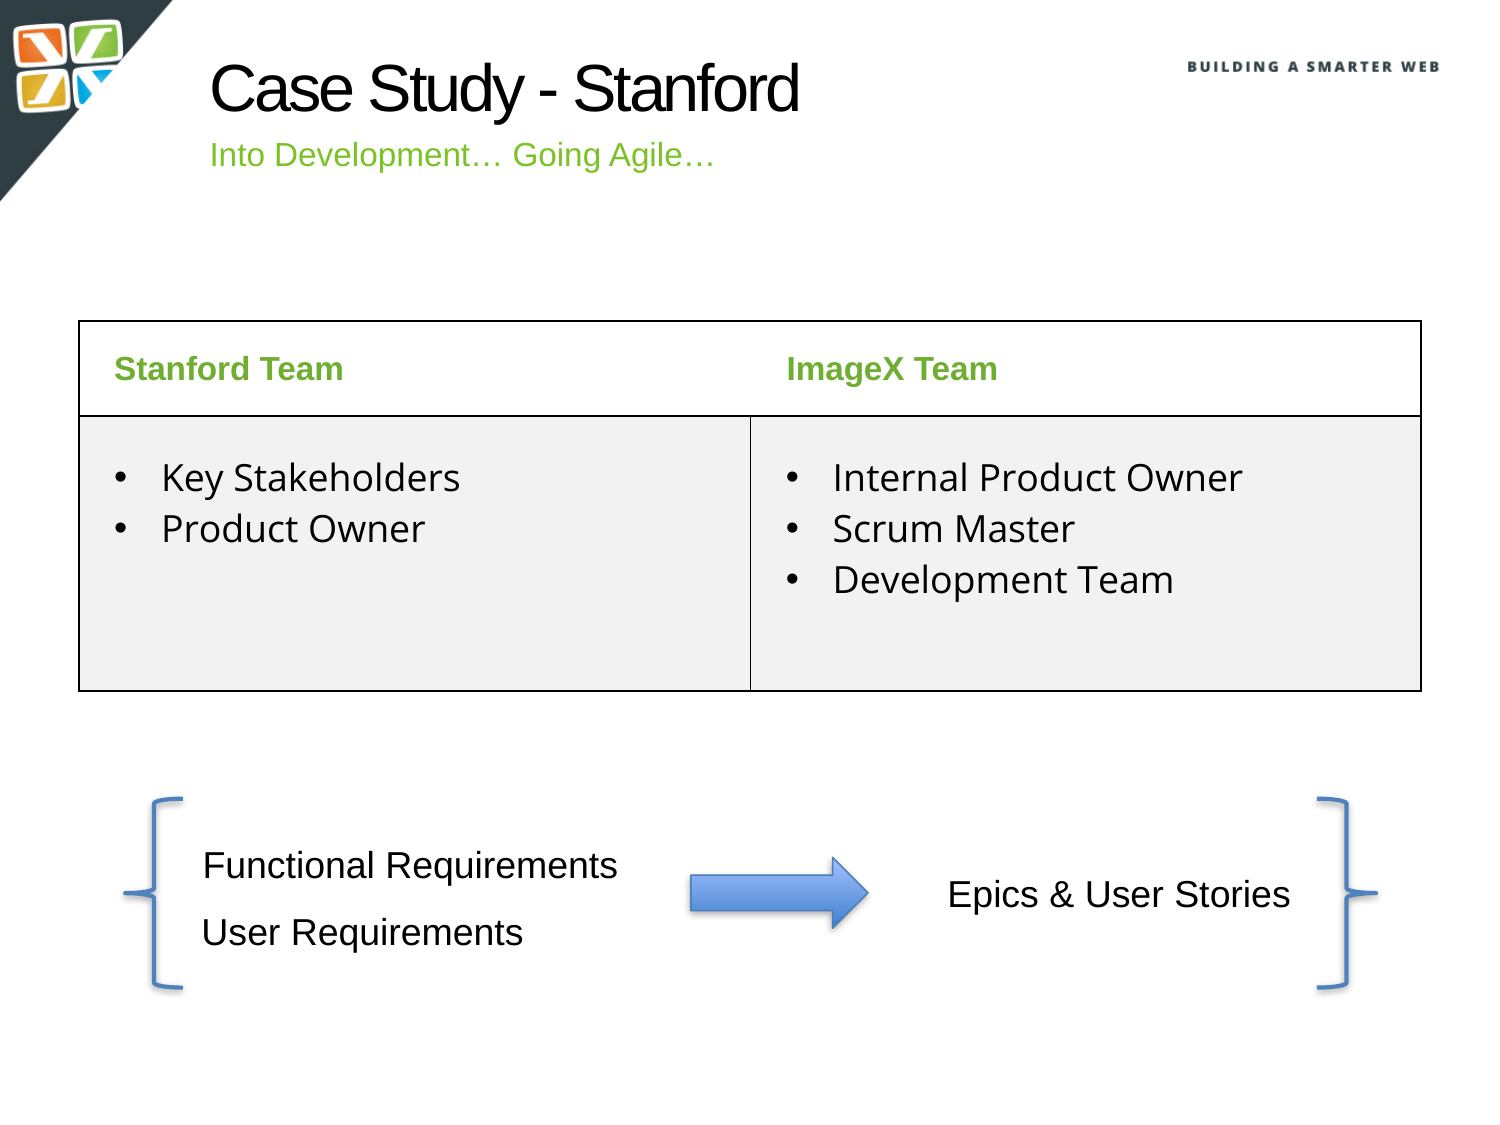

Case Study - Stanford

Into Development… Going Agile…
| Stanford Team ImageX Team |  |
| --- | --- |
| Key Stakeholders Product Owner | Internal Product Owner Scrum Master Development Team |

Functional Requirements

Epics & User Stories
User Requirements